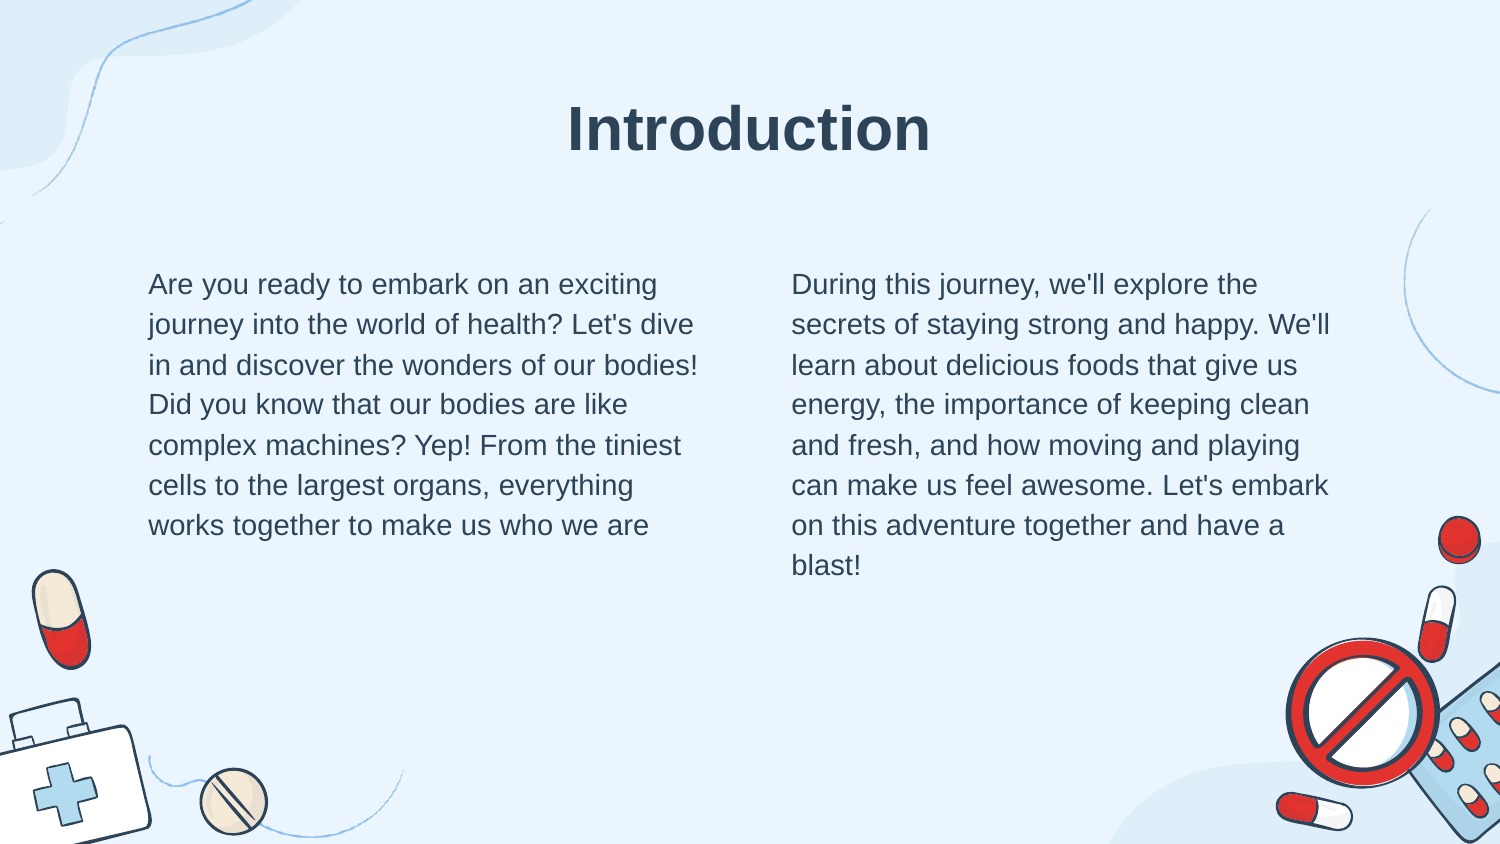

# Introduction
Are you ready to embark on an exciting journey into the world of health? Let's dive in and discover the wonders of our bodies! Did you know that our bodies are like complex machines? Yep! From the tiniest cells to the largest organs, everything works together to make us who we are
During this journey, we'll explore the secrets of staying strong and happy. We'll learn about delicious foods that give us energy, the importance of keeping clean and fresh, and how moving and playing can make us feel awesome. Let's embark on this adventure together and have a blast!